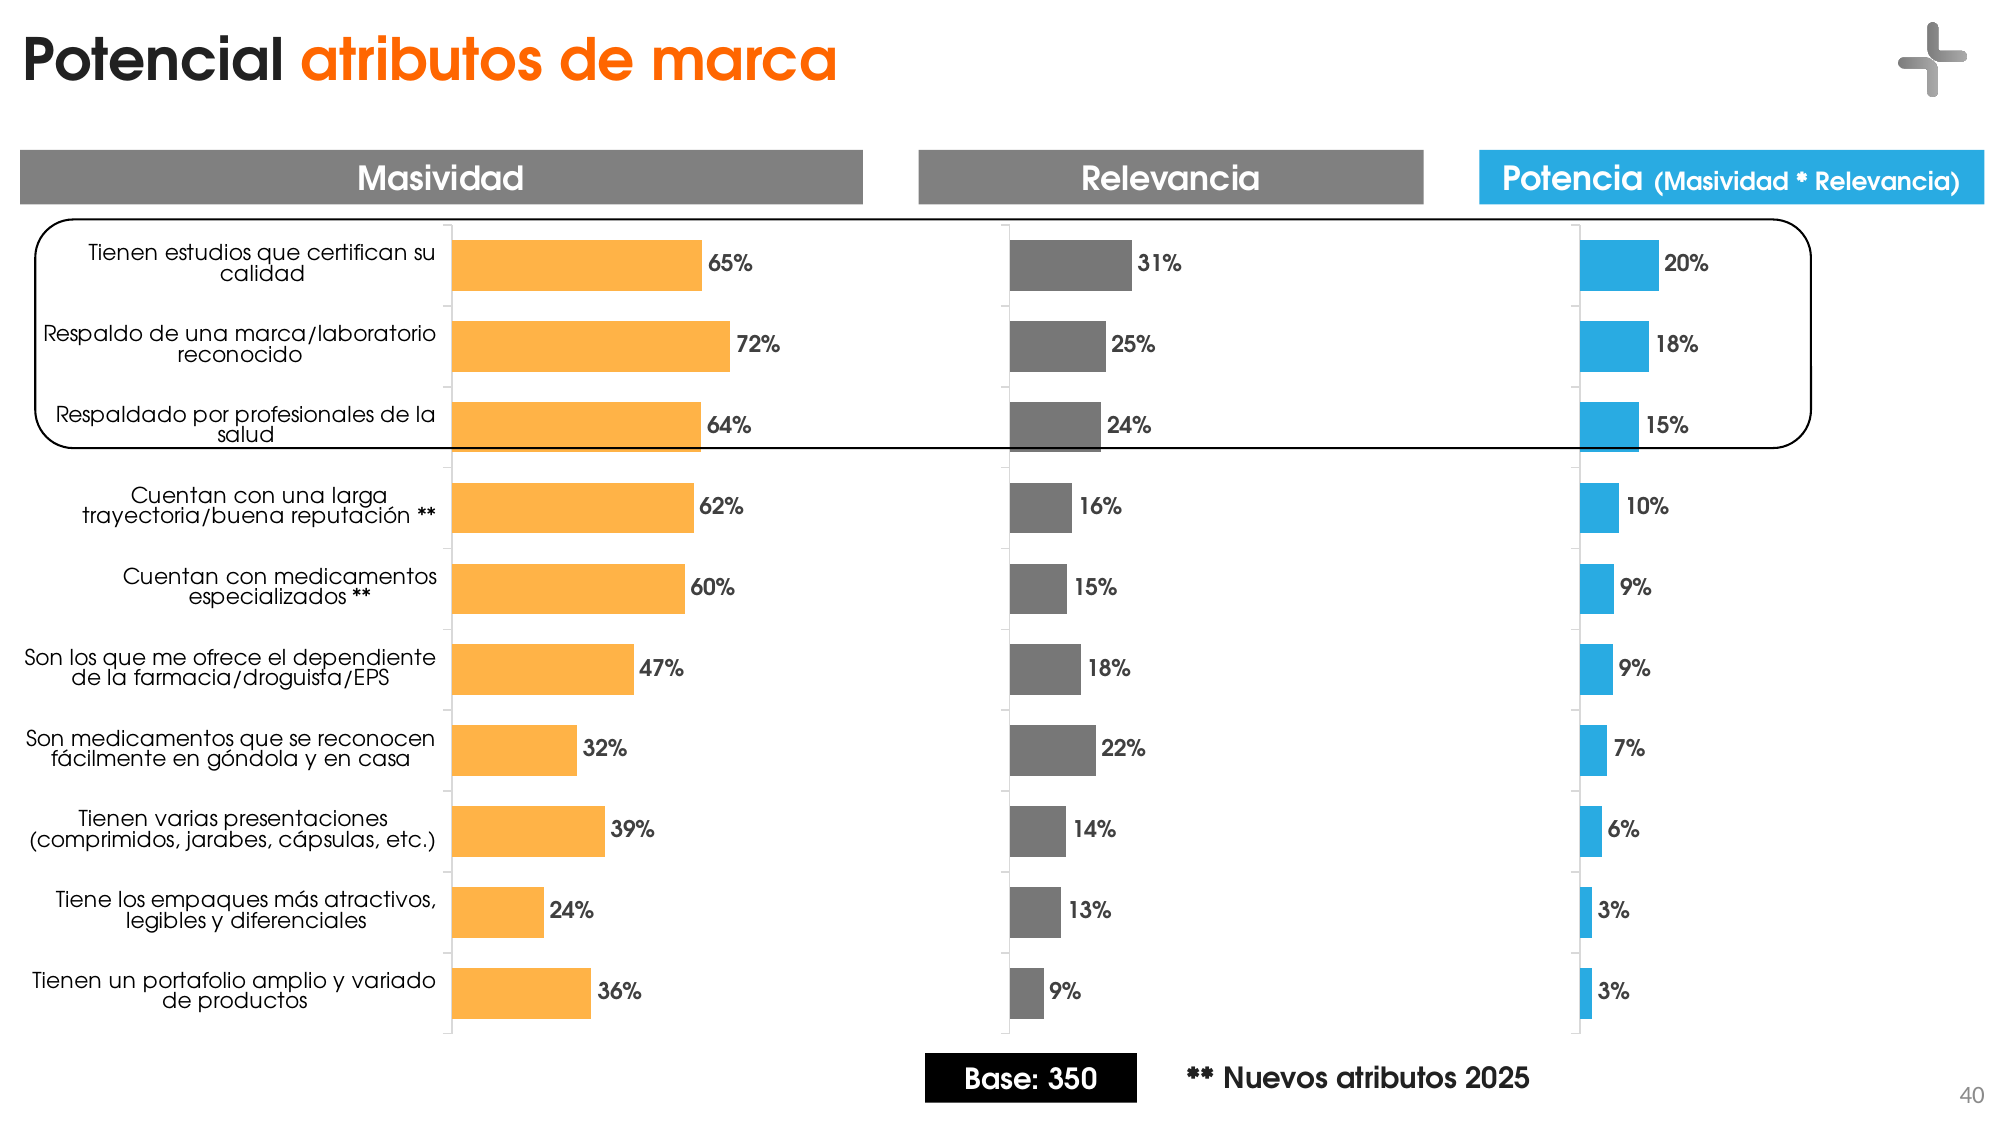

Potencial atributos de marca
Masividad
Relevancia
Potencia (Masividad * Relevancia)

### Chart

| Category | Masividad |
|---|---|
| Tienen un portafolio amplio y variado de productos | 0.36 |
| Tiene los empaques más atractivos, legibles y diferenciales | 0.23714285714285716 |
| Tienen varias presentaciones (comprimidos, jarabes, cápsulas, etc.) | 0.3942857142857143 |
| Son medicamentos que se reconocen fácilmente en góndola y en casa | 0.32285714285714284 |
| Son los que me ofrece el dependiente de la farmacia/droguista/EPS | 0.4685714285714286 |
| Cuentan con medicamentos especializados ** | 0.6 |
| Cuentan con una larga trayectoria/buena reputación ** | 0.6228571428571429 |
| Respaldado por profesionales de la salud | 0.6428571428571429 |
| Respaldo de una marca/laboratorio reconocido | 0.7171428571428572 |
| Tienen estudios que certifican su calidad | 0.6457142857142857 |

### Chart

| Category | relevancia |
|---|---|
| Tienen un portafolio amplio y variado de productos | 0.0873015873015873 |
| Tiene los empaques más atractivos, legibles y diferenciales | 0.13253012048192772 |
| Tienen varias presentaciones (comprimidos, jarabes, cápsulas, etc.) | 0.14492753623188406 |
| Son medicamentos que se reconocen fácilmente en góndola y en casa | 0.22123893805309736 |
| Son los que me ofrece el dependiente de la farmacia/droguista/EPS | 0.18292682926829268 |
| Cuentan con medicamentos especializados | 0.14761904761904762 |
| Cuentan con una larga trayectoria/buena reputación | 0.16055045871559634 |
| Respaldado por profesionales de la salud | 0.23555555555555555 |
| Respaldo de una marca/laboratorio reconocido | 0.24701195219123506 |
| Tienen estudios que certifican su calidad | 0.3141592920353982 |

### Chart

| Category | Potencia |
|---|---|
| Tienen un portafolio amplio y variado de productos | 0.031428571428571424 |
| Tiene los empaques más atractivos, legibles y diferenciales | 0.03142857142857143 |
| Tienen varias presentaciones (comprimidos, jarabes, cápsulas, etc.) | 0.05714285714285715 |
| Son medicamentos que se reconocen fácilmente en góndola y en casa | 0.07142857142857142 |
| Son los que me ofrece el dependiente de la farmacia/droguista/EPS | 0.08571428571428572 |
| Cuentan con medicamentos especializados | 0.08857142857142856 |
| Cuentan con una larga trayectoria/buena reputación | 0.1 |
| Respaldado por profesionales de la salud | 0.15142857142857144 |
| Respaldo de una marca/laboratorio reconocido | 0.17714285714285716 |
| Tienen estudios que certifican su calidad | 0.20285714285714285 |
** Nuevos atributos 2025
Base: 350
40